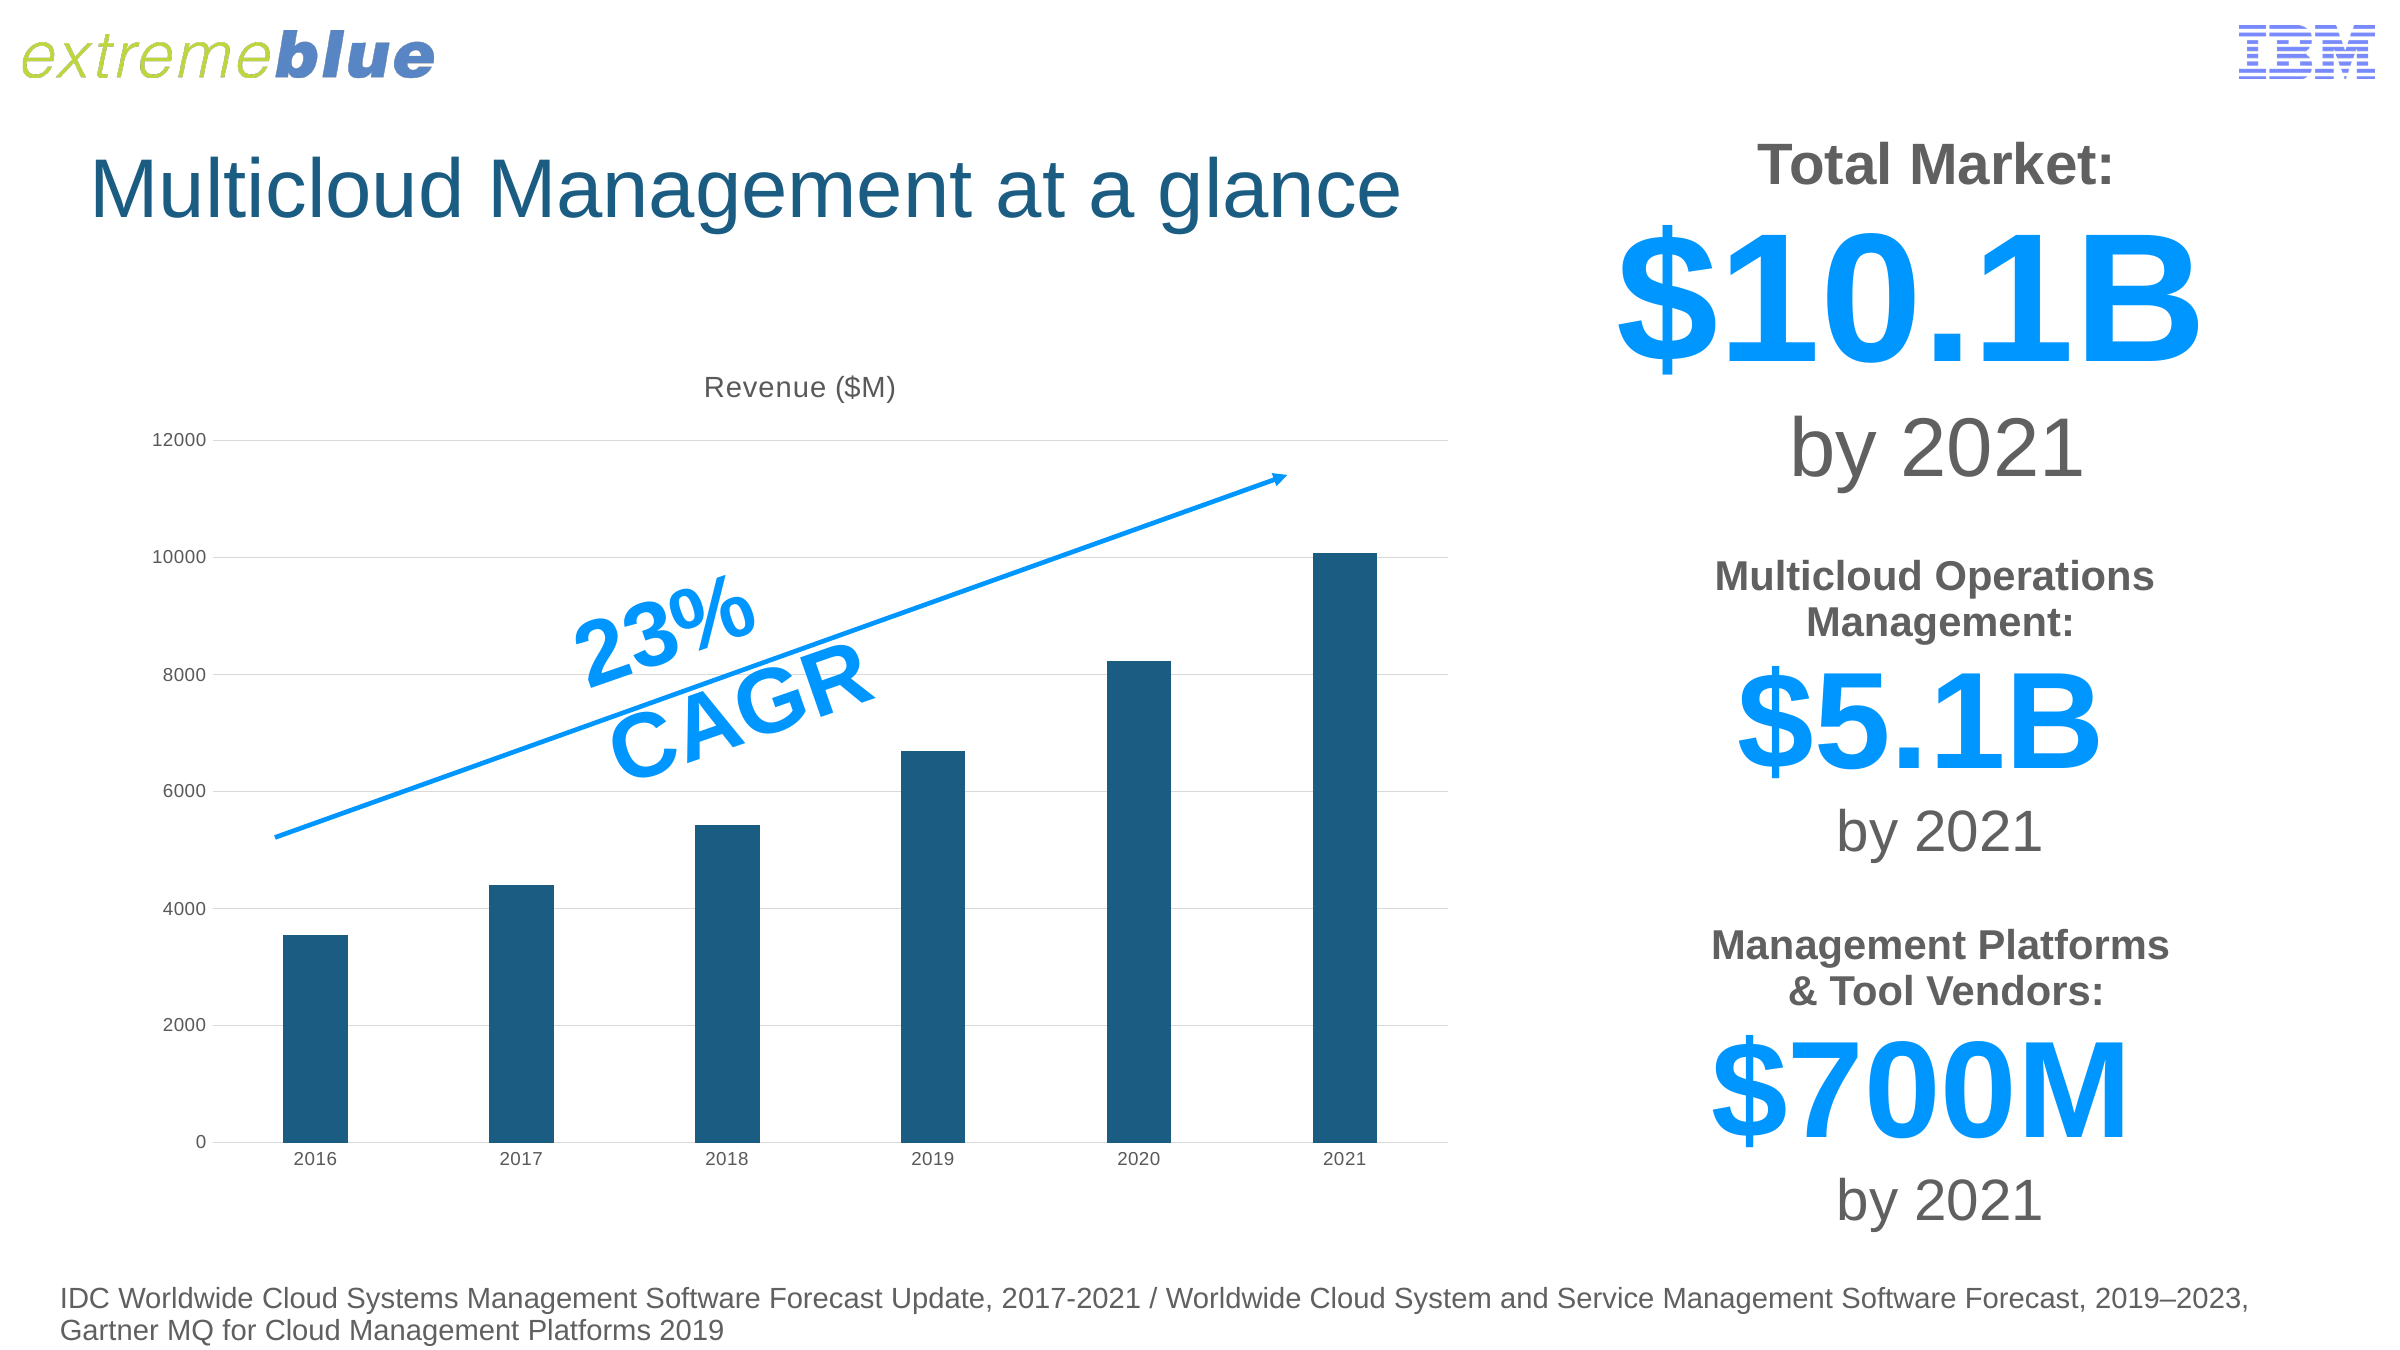

Total Market:
$10.1B
by 2021
Multicloud Management at a glance

### Chart:

| Category | Revenue ($M) |
|---|---|
| 2016 | 3545.0 |
| 2017 | 4395.7 |
| 2018 | 5437.9 |
| 2019 | 6704.1 |
| 2020 | 8233.2 |
| 2021 | 10077.4 |
23% CAGR
Multicloud Operations
Management:
$5.1B
by 2021
Management Platforms
 & Tool Vendors:
$700M
by 2021
IDC Worldwide Cloud Systems Management Software Forecast Update, 2017-2021 / Worldwide Cloud System and Service Management Software Forecast, 2019–2023, Gartner MQ for Cloud Management Platforms 2019